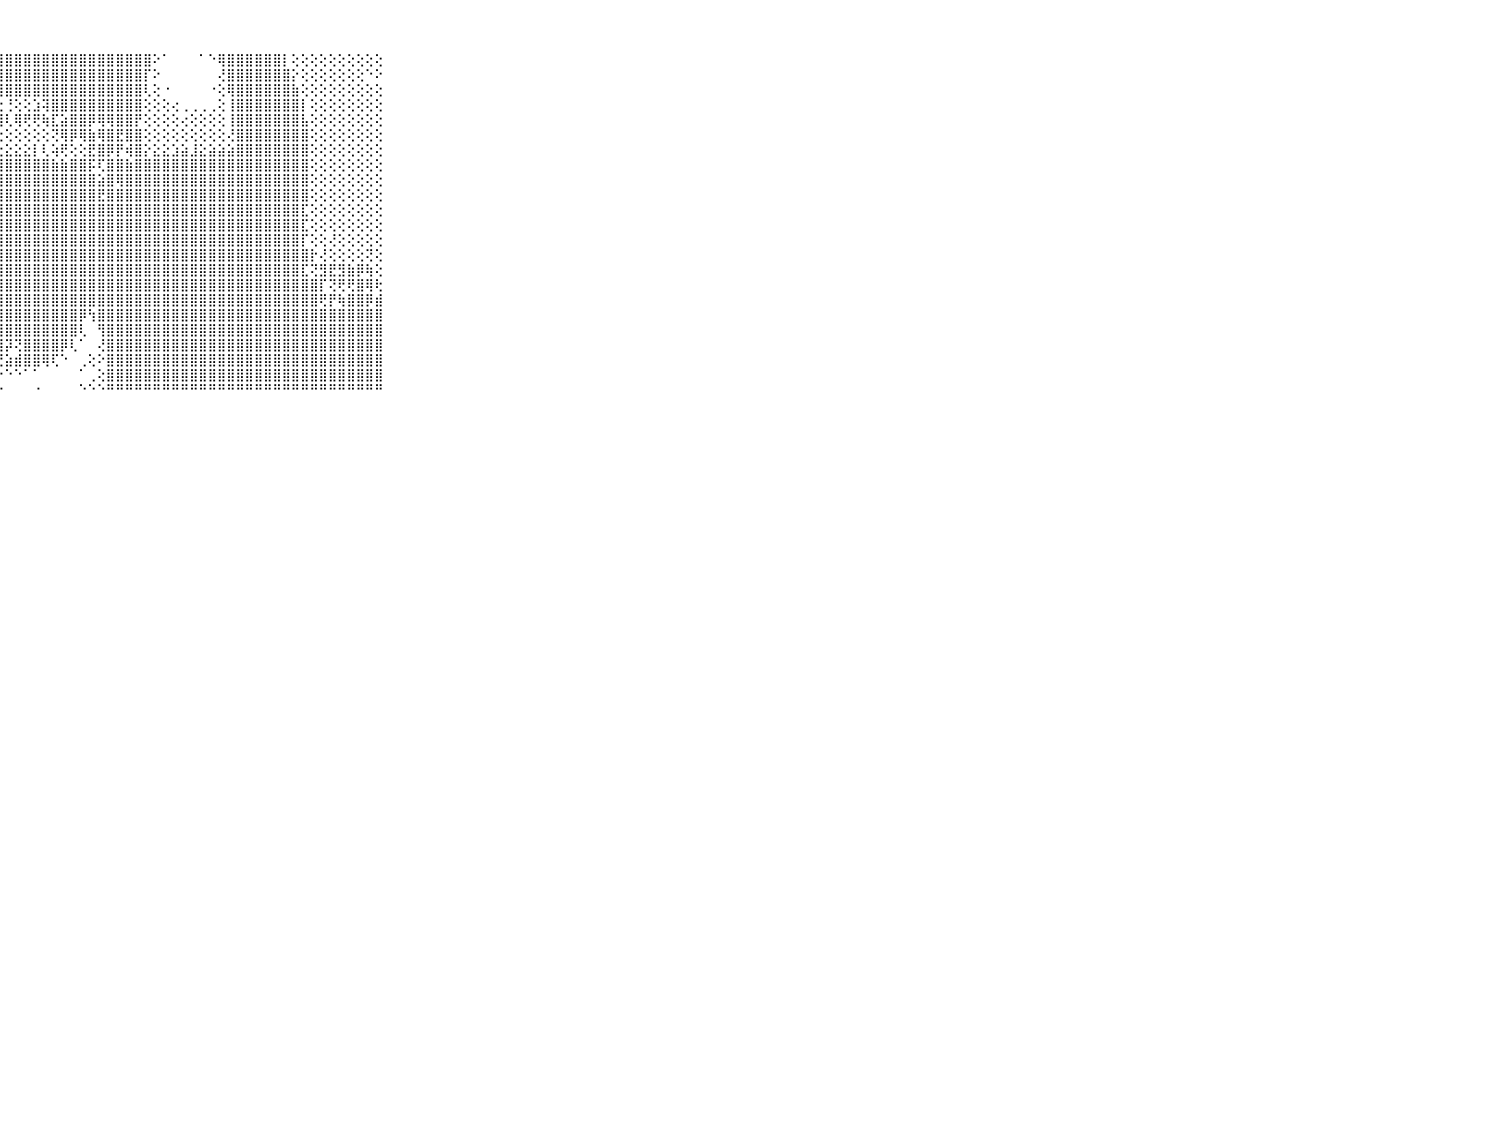

⠀⠀⠀⠀⠀⠀⠀⠀⠀⠀⠀⣿⣿⣿⣿⣿⣿⣿⣿⣿⣿⣿⣿⣿⣿⣿⣿⣿⣿⣿⣿⣿⣿⣿⣿⣿⣿⣿⣿⣿⣿⣿⣿⣿⠕⠁⠀⠀⠀⠁⠑⢿⣿⣿⣿⣿⣿⣿⡇⢕⢕⢕⢕⢕⢕⢕⢕⢕⢕⠀⠀⠀⠀⠀⠀⠀⠀⠀⠀⠀⠀
⠀⠀⠀⠀⠀⠀⠀⠀⠀⠀⠀⣿⣿⣿⣿⣿⣿⣿⣿⣿⣿⣿⣿⣿⣿⣿⣿⣿⣿⣿⣿⣿⣿⣿⣿⣿⣿⣿⣿⣿⣿⣿⣿⡏⠕⠀⠀⠀⠀⠀⠀⢜⣿⣿⣿⣿⣿⣿⣿⡕⢕⢕⢕⢕⢕⢕⢕⠑⠕⠀⠀⠀⠀⠀⠀⠀⠀⠀⠀⠀⠀
⠀⠀⠀⠀⠀⠀⠀⠀⠀⠀⠀⣿⣿⣿⣿⣿⣿⣿⣿⣿⣿⣿⣿⣿⣿⣿⣿⣿⣿⣿⣿⣿⣿⣿⣿⣿⣿⣿⣿⣿⣿⣿⣿⢇⢕⠐⠀⠀⠀⠀⠐⢕⢿⣿⣿⣿⣿⣿⣿⣷⢕⢕⢕⢕⢕⢕⢕⢕⢕⠀⠀⠀⠀⠀⠀⠀⠀⠀⠀⠀⠀
⠀⠀⠀⠀⠀⠀⠀⠀⠀⠀⠀⣿⣿⣿⣿⣿⣿⣿⣿⣿⣿⣿⣿⣿⢟⢟⢝⢕⢘⢕⢕⣱⢽⣿⣿⣿⣿⣿⣿⣿⣿⣿⣿⢕⢕⢕⢔⢀⢀⢀⢀⢕⢸⣿⣿⣿⣿⣿⣿⣿⡇⢕⢕⢕⢕⢕⢕⢕⢕⠀⠀⠀⠀⠀⠀⠀⠀⠀⠀⠀⠀
⠀⠀⠀⠀⠀⠀⠀⠀⠀⠀⠀⣿⣿⣿⣿⣿⣿⣿⣿⣿⣿⣿⣿⢇⢕⡕⣻⣿⢇⢿⢟⢟⢷⣏⣵⣿⣿⡿⢿⢿⣿⣿⡟⢕⢕⢕⢕⢔⢕⢕⢕⢕⢸⣿⣿⣿⣿⣿⣿⣿⣧⢕⢕⢕⢕⢕⢕⢕⢕⠀⠀⠀⠀⠀⠀⠀⠀⠀⠀⠀⠀
⠀⠀⠀⠀⠀⠀⠀⠀⠀⠀⠀⣿⣿⣿⣿⣿⣿⣿⣿⣿⣿⣿⣿⣷⢷⡿⢝⢕⢕⢕⢕⢕⢕⢝⢿⡿⢿⣷⢿⣿⣟⣿⣿⢕⢕⢕⢕⢕⢕⢕⢕⢕⢜⣿⣿⣿⣿⣿⣿⣿⣿⢕⢕⢕⢕⢕⢕⢕⢕⠀⠀⠀⠀⠀⠀⠀⠀⠀⠀⠀⠀
⠀⠀⠀⠀⠀⠀⠀⠀⠀⠀⠀⣿⣿⣿⣿⣿⣿⣿⣿⣿⣿⣿⣿⣿⣷⣷⣕⣕⣕⣕⣕⡇⢇⢵⢟⢕⢕⣟⣿⡿⡟⢾⣿⡕⣕⣕⣱⣵⣸⣕⣵⣵⣵⣿⣿⣿⣿⣿⣿⣿⣿⢕⢕⢕⢕⢕⢕⢕⢕⠀⠀⠀⠀⠀⠀⠀⠀⠀⠀⠀⠀
⠀⠀⠀⠀⠀⠀⠀⠀⠀⠀⠀⣿⣿⣿⣿⣿⣿⣿⣿⣿⣿⣿⣿⣿⣿⣿⣿⣿⣿⣿⣿⣿⣿⣷⣷⣿⣿⡯⢏⣿⣿⣷⣿⣿⣿⣿⣿⣿⣿⣿⣿⣿⣿⣿⣿⣿⣿⣿⣿⣿⣿⢕⢕⢕⢕⢕⢕⢕⢕⠀⠀⠀⠀⠀⠀⠀⠀⠀⠀⠀⠀
⠀⠀⠀⠀⠀⠀⠀⠀⠀⠀⠀⣿⣿⣿⣿⣿⣿⣿⣿⣿⣿⣿⣿⣿⣿⣿⣿⣿⣿⣿⣿⣿⣿⣿⣿⣿⣿⣿⣵⣿⢿⣿⣿⣿⣿⣿⣿⣿⣿⣿⣿⣿⣿⣿⣿⣿⣿⣿⣿⣿⣿⢕⢕⢕⢕⢕⢕⢕⢕⠀⠀⠀⠀⠀⠀⠀⠀⠀⠀⠀⠀
⠀⠀⠀⠀⠀⠀⠀⠀⠀⠀⠀⣿⣿⣿⣿⣿⣿⣿⣿⣿⣿⣿⣿⣿⣿⣿⣿⣿⣿⣿⣿⣿⣿⣿⣿⣿⣿⣿⣟⣿⣿⣿⣿⣿⣿⣿⣿⣿⣿⣿⣿⣿⣿⣿⣿⣿⣿⣿⣿⣿⣿⢕⢕⢕⢕⢕⢕⢕⢕⠀⠀⠀⠀⠀⠀⠀⠀⠀⠀⠀⠀
⠀⠀⠀⠀⠀⠀⠀⠀⠀⠀⠀⣿⣿⣿⣿⣿⣿⣿⣿⣿⣿⣿⣿⣿⣿⣿⣿⣿⣿⣿⣿⣿⣿⣿⣿⣿⣿⣿⣿⣿⣿⣿⣿⣿⣿⣿⣿⣿⣿⣿⣿⣿⣿⣿⣿⣿⣿⣿⣿⣿⣏⢕⢕⢕⢕⢕⢕⢕⢕⠀⠀⠀⠀⠀⠀⠀⠀⠀⠀⠀⠀
⠀⠀⠀⠀⠀⠀⠀⠀⠀⠀⠀⣿⣿⣿⣿⣿⣿⣿⣿⣿⣿⣿⣿⣿⣿⣿⣿⣿⣿⣿⣿⣿⣿⣿⣿⣿⣿⣿⣿⣿⣿⣿⣿⣿⣿⣿⣿⣿⣿⣿⣿⣿⣿⣿⣿⣿⣿⣿⣿⣿⣏⢕⢕⢕⢕⢕⢕⢕⢕⠀⠀⠀⠀⠀⠀⠀⠀⠀⠀⠀⠀
⠀⠀⠀⠀⠀⠀⠀⠀⠀⠀⠀⣿⣿⣿⣿⣿⣿⣿⣿⣿⣿⣿⣿⣿⣿⣿⣿⣿⣿⣿⣿⣿⣿⣿⣿⣿⣿⣿⣿⣿⣿⣿⣿⣿⣿⣿⣿⣿⣿⣿⣿⣿⣿⣿⣿⣿⣿⣿⣿⣿⡏⢕⢕⢜⢕⢕⢕⢕⢕⠀⠀⠀⠀⠀⠀⠀⠀⠀⠀⠀⠀
⠀⠀⠀⠀⠀⠀⠀⠀⠀⠀⠀⣿⣿⣿⣿⣿⣿⣿⣿⣿⣿⣿⣿⣿⣿⣿⣿⣿⣿⣿⣿⣿⣿⣿⣿⣿⣿⣿⣿⣿⣿⣿⣿⣿⣿⣿⣿⣿⣿⣿⣿⣿⣿⣿⣿⣿⣿⣿⣿⣿⣿⡗⢜⢕⢕⢕⢕⢝⢕⠀⠀⠀⠀⠀⠀⠀⠀⠀⠀⠀⠀
⠀⠀⠀⠀⠀⠀⠀⠀⠀⠀⠀⣿⣿⣿⣿⣿⣿⣿⣿⣿⣿⣿⣿⣿⣿⣿⣿⣿⣿⣿⣿⣿⣿⣿⣿⣿⣿⣿⣿⣿⣿⣿⣿⣿⣿⣿⣿⣿⣿⣿⣿⣿⣿⣿⣿⣿⣿⣿⣿⣿⣏⢝⣻⣟⣻⣷⡿⢷⢕⠀⠀⠀⠀⠀⠀⠀⠀⠀⠀⠀⠀
⠀⠀⠀⠀⠀⠀⠀⠀⠀⠀⠀⣿⣿⣿⣿⣿⣿⣿⣿⣿⣿⣿⣿⣏⢟⢿⣿⣿⣿⣿⣿⣿⣿⣿⣿⣿⣿⣿⣿⣿⣿⣿⣿⣿⣿⣿⣿⣿⣿⣿⣿⣿⣿⣿⣿⣿⣿⣿⣿⣿⣿⣿⡏⢝⢟⢟⣿⢿⢗⠀⠀⠀⠀⠀⠀⠀⠀⠀⠀⠀⠀
⠀⠀⠀⠀⠀⠀⠀⠀⠀⠀⠀⣿⣿⣿⣿⣿⣿⣿⣿⣿⣿⣿⣿⣿⣿⣿⣿⣿⣿⣿⣿⣿⣿⣿⣿⣿⣿⣿⣿⣿⣿⣿⣿⣿⣿⣿⣿⣿⣿⣿⣿⣿⣿⣿⣿⣿⣿⣿⣿⣿⣿⣿⢟⡟⢷⣿⣿⡿⣾⠀⠀⠀⠀⠀⠀⠀⠀⠀⠀⠀⠀
⠀⠀⠀⠀⠀⠀⠀⠀⠀⠀⠀⣿⣿⣿⣿⣿⣿⣿⣿⣿⣿⣿⣿⣿⣿⣿⣿⣿⣿⣿⣿⣿⣿⣿⣿⣿⡿⢳⣿⣿⣿⣿⣿⣿⣿⣿⣿⣿⣿⣿⣿⣿⣿⣿⣿⣿⣿⣿⣿⣿⣿⣿⣿⣿⣿⣿⣿⣿⣿⠀⠀⠀⠀⠀⠀⠀⠀⠀⠀⠀⠀
⠀⠀⠀⠀⠀⠀⠀⠀⠀⠀⠀⣿⣿⣿⣿⣿⣿⣿⣿⣿⣿⣿⡿⣿⣿⣿⣿⣿⣿⣿⣿⣿⣿⣿⣿⣿⢇⠀⢻⣿⣿⣿⣿⣿⣿⣿⣿⣿⣿⣿⣿⣿⣿⣿⣿⣿⣿⣿⣿⣿⣿⣿⣿⣿⣿⣿⣿⣿⣿⠀⠀⠀⠀⠀⠀⠀⠀⠀⠀⠀⠀
⠀⠀⠀⠀⠀⠀⠀⠀⠀⠀⠀⣿⣿⣿⣿⣿⣿⣿⣿⣿⣿⣿⢕⢜⡿⢿⣿⢿⡽⢝⣿⣿⣿⣿⡿⢇⠁⠀⢜⣿⣿⣿⣿⣿⣿⣿⣿⣿⣿⣿⣿⣿⣿⣿⣿⣿⣿⣿⣿⣿⣿⣿⣿⣿⣿⣿⣿⣿⣿⠀⠀⠀⠀⠀⠀⠀⠀⠀⠀⠀⠀
⠀⠀⠀⠀⠀⠀⠀⠀⠀⠀⠀⣿⣿⣿⣿⣿⣿⣿⣿⣿⣿⣿⢕⢕⢕⢕⢕⢜⣵⣾⣿⣿⢿⢏⠑⠀⢀⢕⠕⣿⣿⣿⣿⣿⣿⣿⣿⣿⣿⣿⣿⣿⣿⣿⣿⣿⣿⣿⣿⣿⣿⣿⣿⣿⣿⣿⣿⣿⣿⠀⠀⠀⠀⠀⠀⠀⠀⠀⠀⠀⠀
⠀⠀⠀⠀⠀⠀⠀⠀⠀⠀⠀⣿⣿⣿⣿⣿⣿⣿⣿⣿⣿⣿⠁⢕⢕⢕⠕⠕⠑⠑⠁⠁⠀⠀⠀⠀⠁⢀⢕⣿⣿⣿⣿⣿⣿⣿⣿⣿⣿⣿⣿⣿⣿⣿⣿⣿⣿⣿⣿⣿⣿⣿⣿⣿⣿⣿⣿⣿⣿⠀⠀⠀⠀⠀⠀⠀⠀⠀⠀⠀⠀
⠀⠀⠀⠀⠀⠀⠀⠀⠀⠀⠀⠛⠛⠛⠛⠛⠛⠛⠛⠛⠛⠛⠁⠑⠑⠑⠐⠐⠀⠀⠀⠐⠀⠀⠀⠀⠑⠑⠑⠛⠛⠛⠛⠛⠛⠛⠛⠛⠛⠛⠛⠛⠛⠛⠛⠛⠛⠛⠛⠛⠛⠛⠛⠛⠛⠛⠛⠛⠛⠀⠀⠀⠀⠀⠀⠀⠀⠀⠀⠀⠀